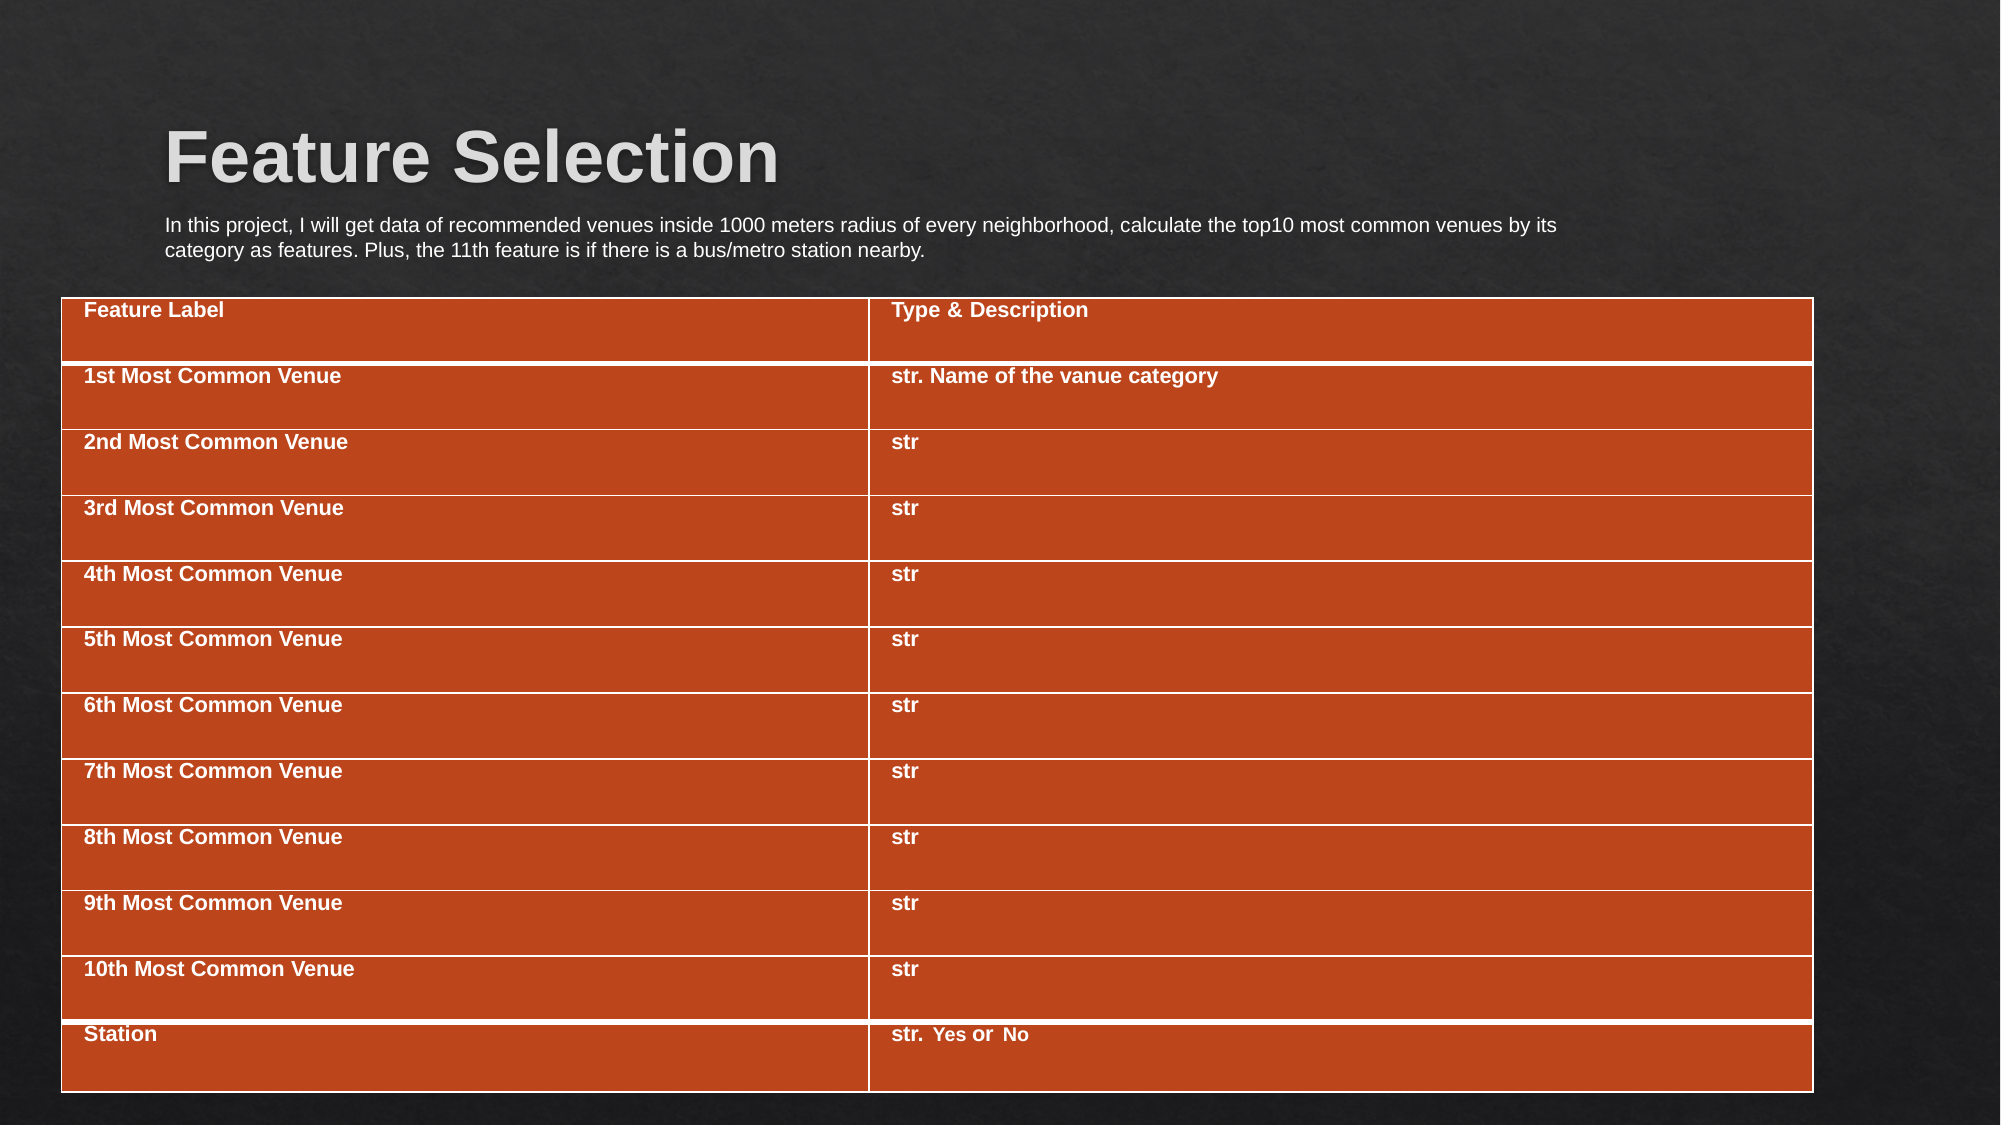

# Feature Selection
In this project, I will get data of recommended venues inside 1000 meters radius of every neighborhood, calculate the top10 most common venues by its category as features. Plus, the 11th feature is if there is a bus/metro station nearby.

| Feature Label | Type & Description |
| --- | --- |
| 1st Most Common Venue | str. Name of the vanue category |
| 2nd Most Common Venue | str |
| 3rd Most Common Venue | str |
| 4th Most Common Venue | str |
| 5th Most Common Venue | str |
| 6th Most Common Venue | str |
| 7th Most Common Venue | str |
| 8th Most Common Venue | str |
| 9th Most Common Venue | str |
| 10th Most Common Venue | str |
| Station | str. Yes or No |